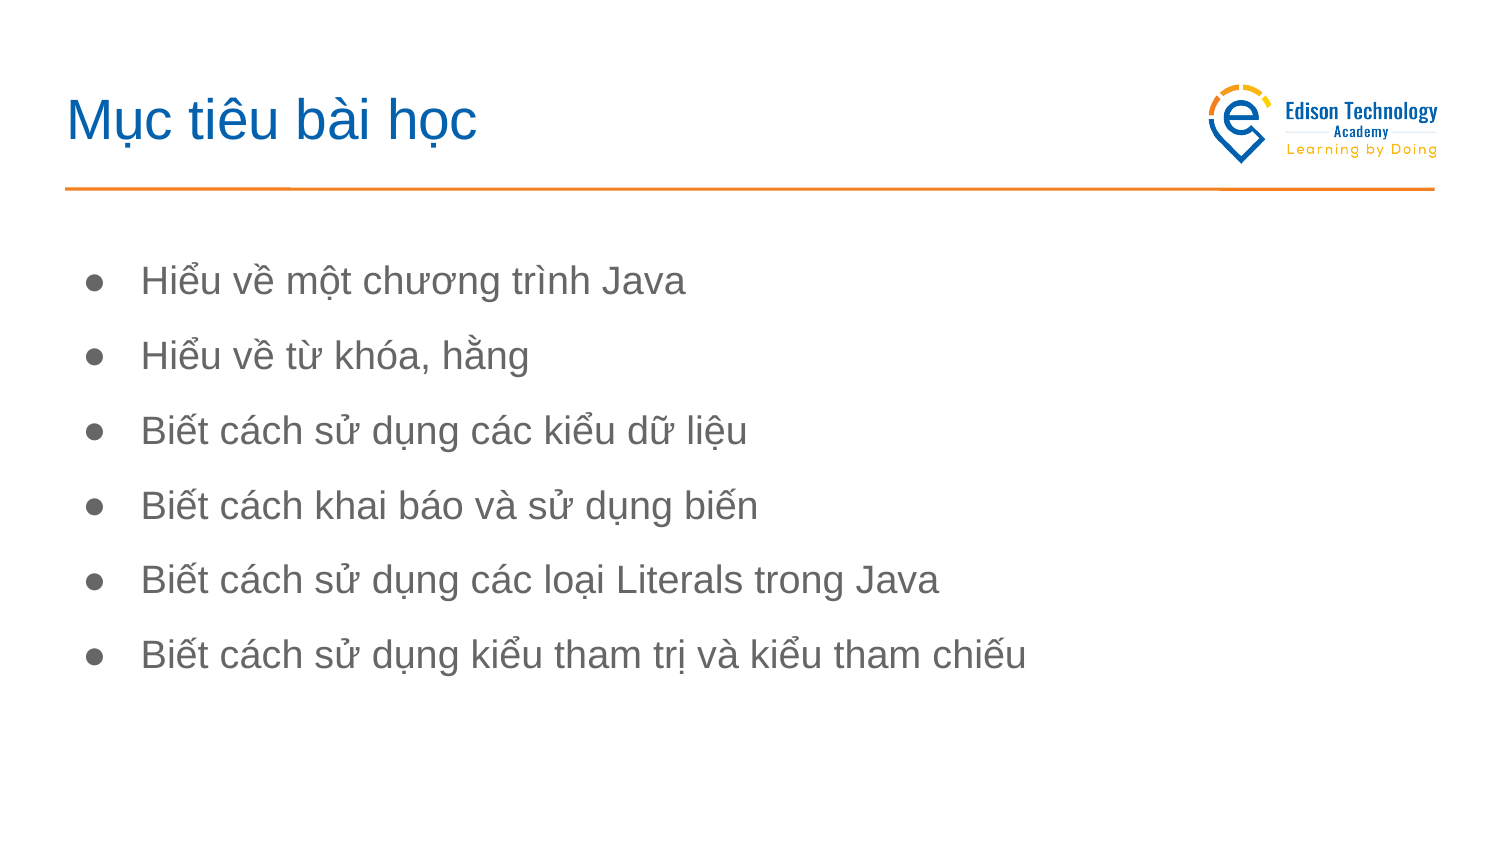

# Mục tiêu bài học
Hiểu về một chương trình Java
Hiểu về từ khóa, hằng
Biết cách sử dụng các kiểu dữ liệu
Biết cách khai báo và sử dụng biến
Biết cách sử dụng các loại Literals trong Java
Biết cách sử dụng kiểu tham trị và kiểu tham chiếu